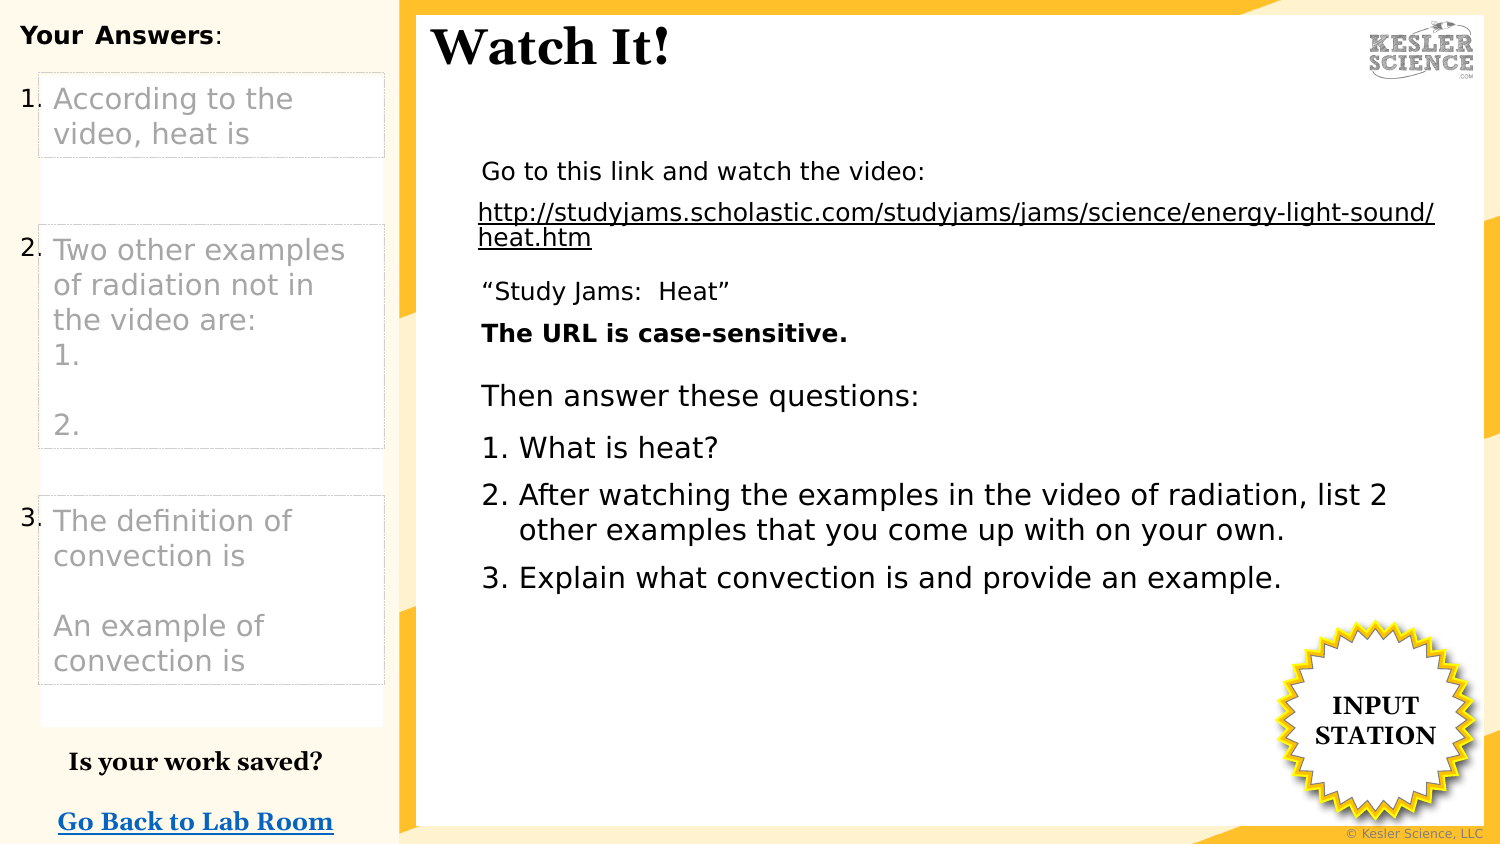

According to the video, heat is
http://studyjams.scholastic.com/studyjams/jams/science/energy-light-sound/heat.htm
Two other examples of radiation not in the video are:
1.

2.
The definition of convection is

An example of convection is
Is your work saved?

Go Back to Lab Room